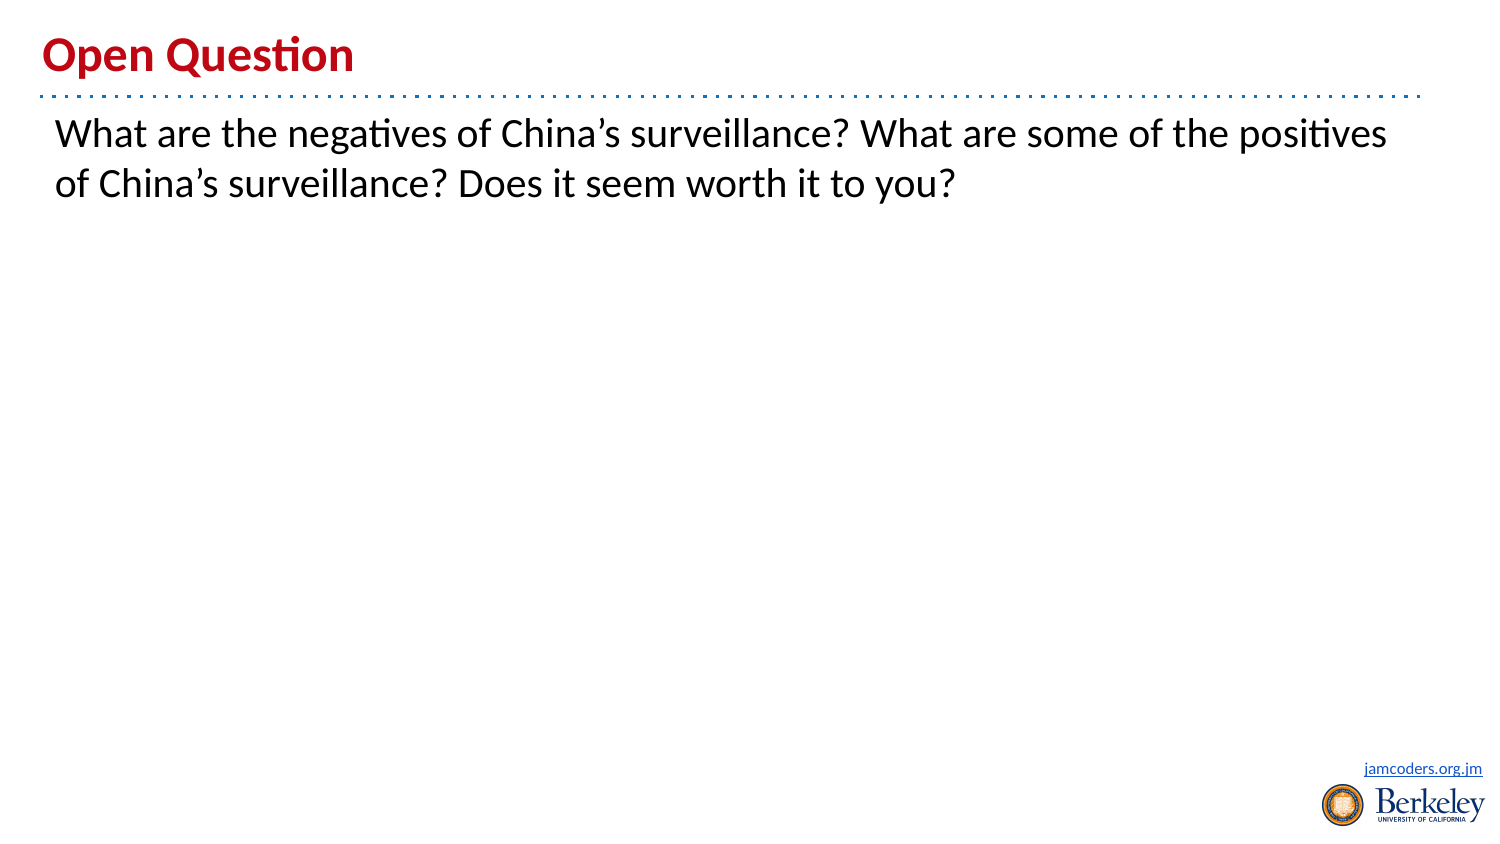

# Open Question
What are the negatives of China’s surveillance? What are some of the positives of China’s surveillance? Does it seem worth it to you?